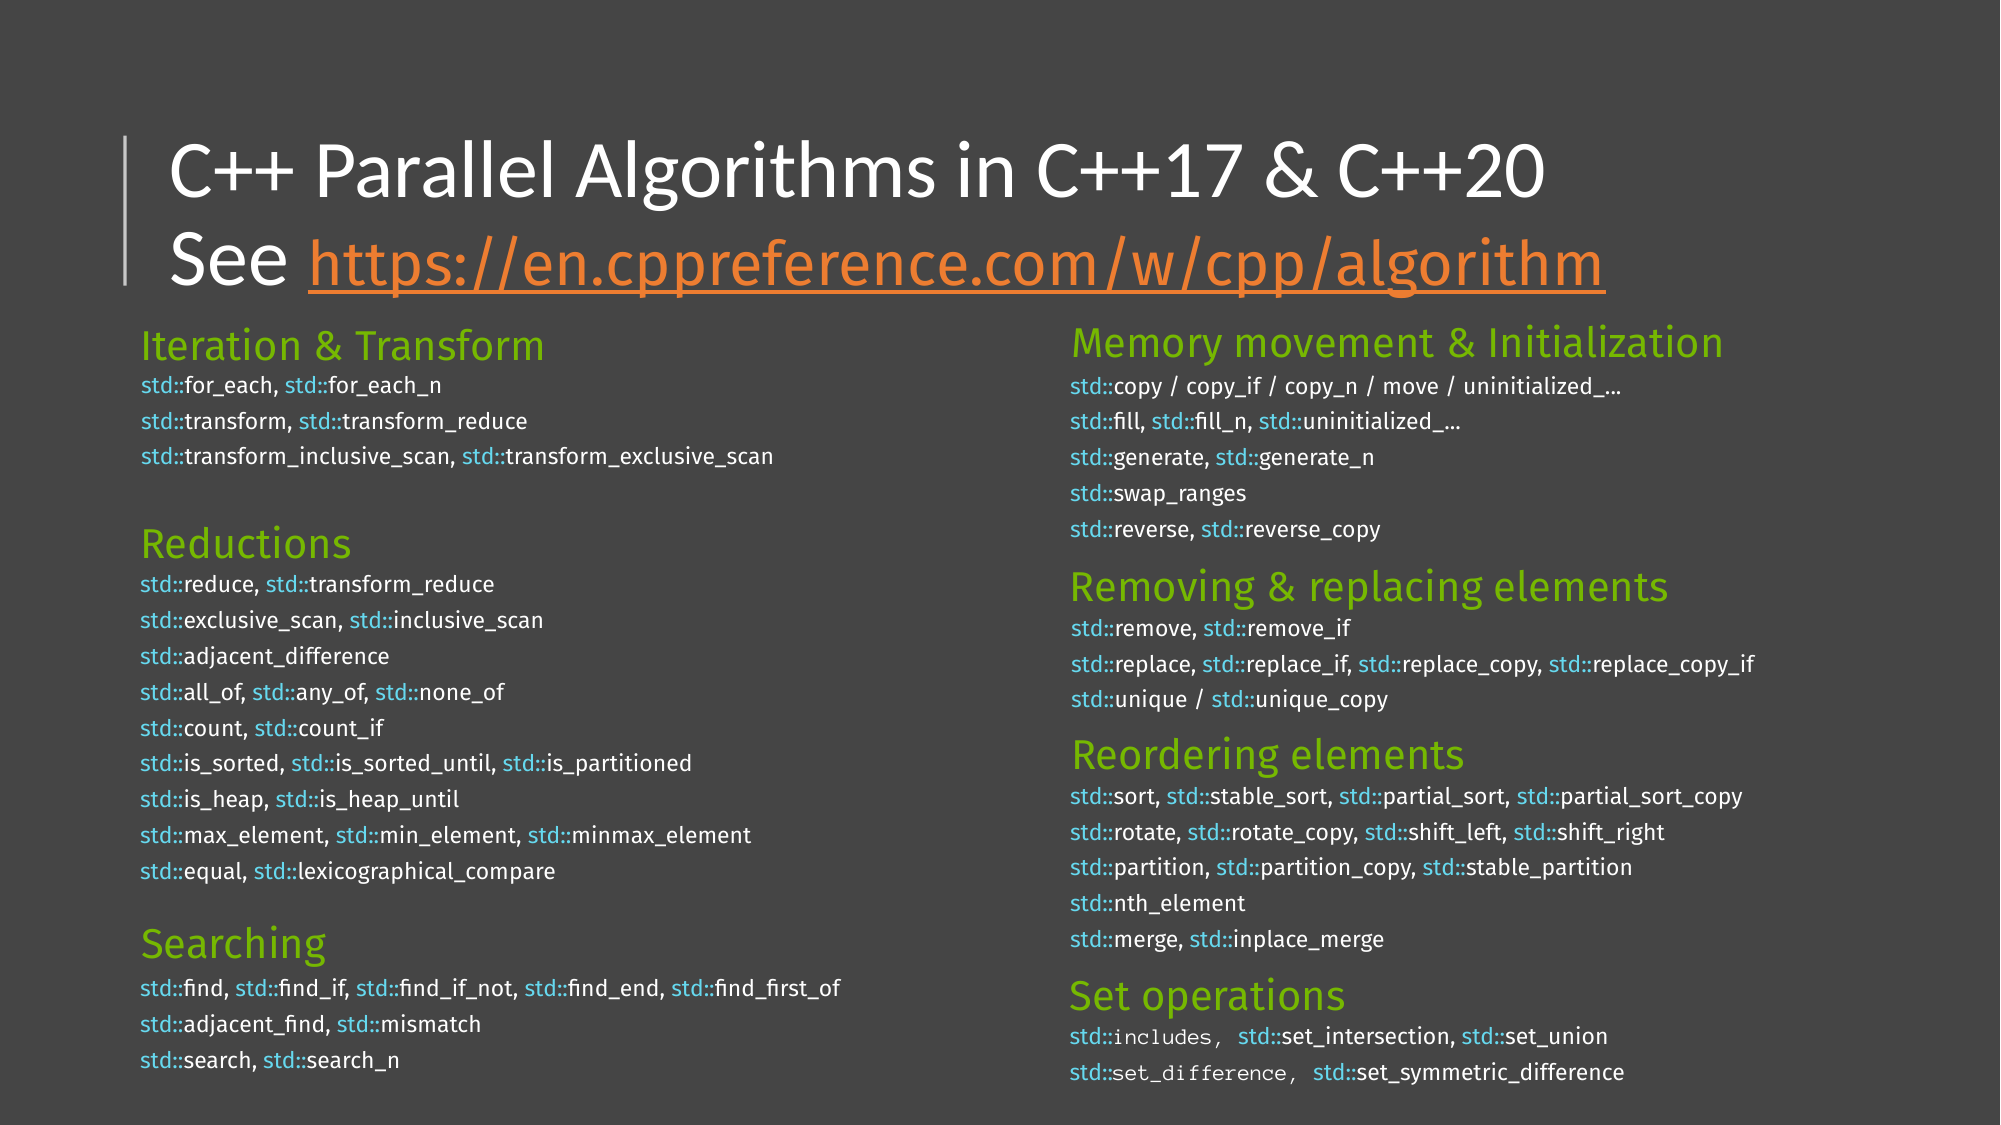

# C++ Parallel Algorithms in C++17 & C++20 See https://en.cppreference.com/w/cpp/algorithm
Memory movement & Initialization
Iteration & Transform
std::for_each, std::for_each_n
std::transform, std::transform_reduce
std::transform_inclusive_scan, std::transform_exclusive_scan
std::copy / copy_if / copy_n / move / uninitialized_...
std::fill, std::fill_n, std::uninitialized_...
std::generate, std::generate_n
std::swap_ranges
std::reverse, std::reverse_copy
Reductions
Removing & replacing elements
std::reduce, std::transform_reduce
std::exclusive_scan, std::inclusive_scan
std::adjacent_difference
std::all_of, std::any_of, std::none_of
std::count, std::count_if
std::is_sorted, std::is_sorted_until, std::is_partitioned
std::is_heap, std::is_heap_until
std::max_element, std::min_element, std::minmax_element
std::equal, std::lexicographical_compare

std::remove, std::remove_if
std::replace, std::replace_if, std::replace_copy, std::replace_copy_if
std::unique / std::unique_copy
Reordering elements
std::sort, std::stable_sort, std::partial_sort, std::partial_sort_copy
std::rotate, std::rotate_copy, std::shift_left, std::shift_right
std::partition, std::partition_copy, std::stable_partition
std::nth_element
std::merge, std::inplace_merge
Searching
std::find, std::find_if, std::find_if_not, std::find_end, std::find_first_of
std::adjacent_find, std::mismatch
std::search, std::search_n
Set operations
std::includes, std::set_intersection, std::set_union
std::set_difference, std::set_symmetric_difference